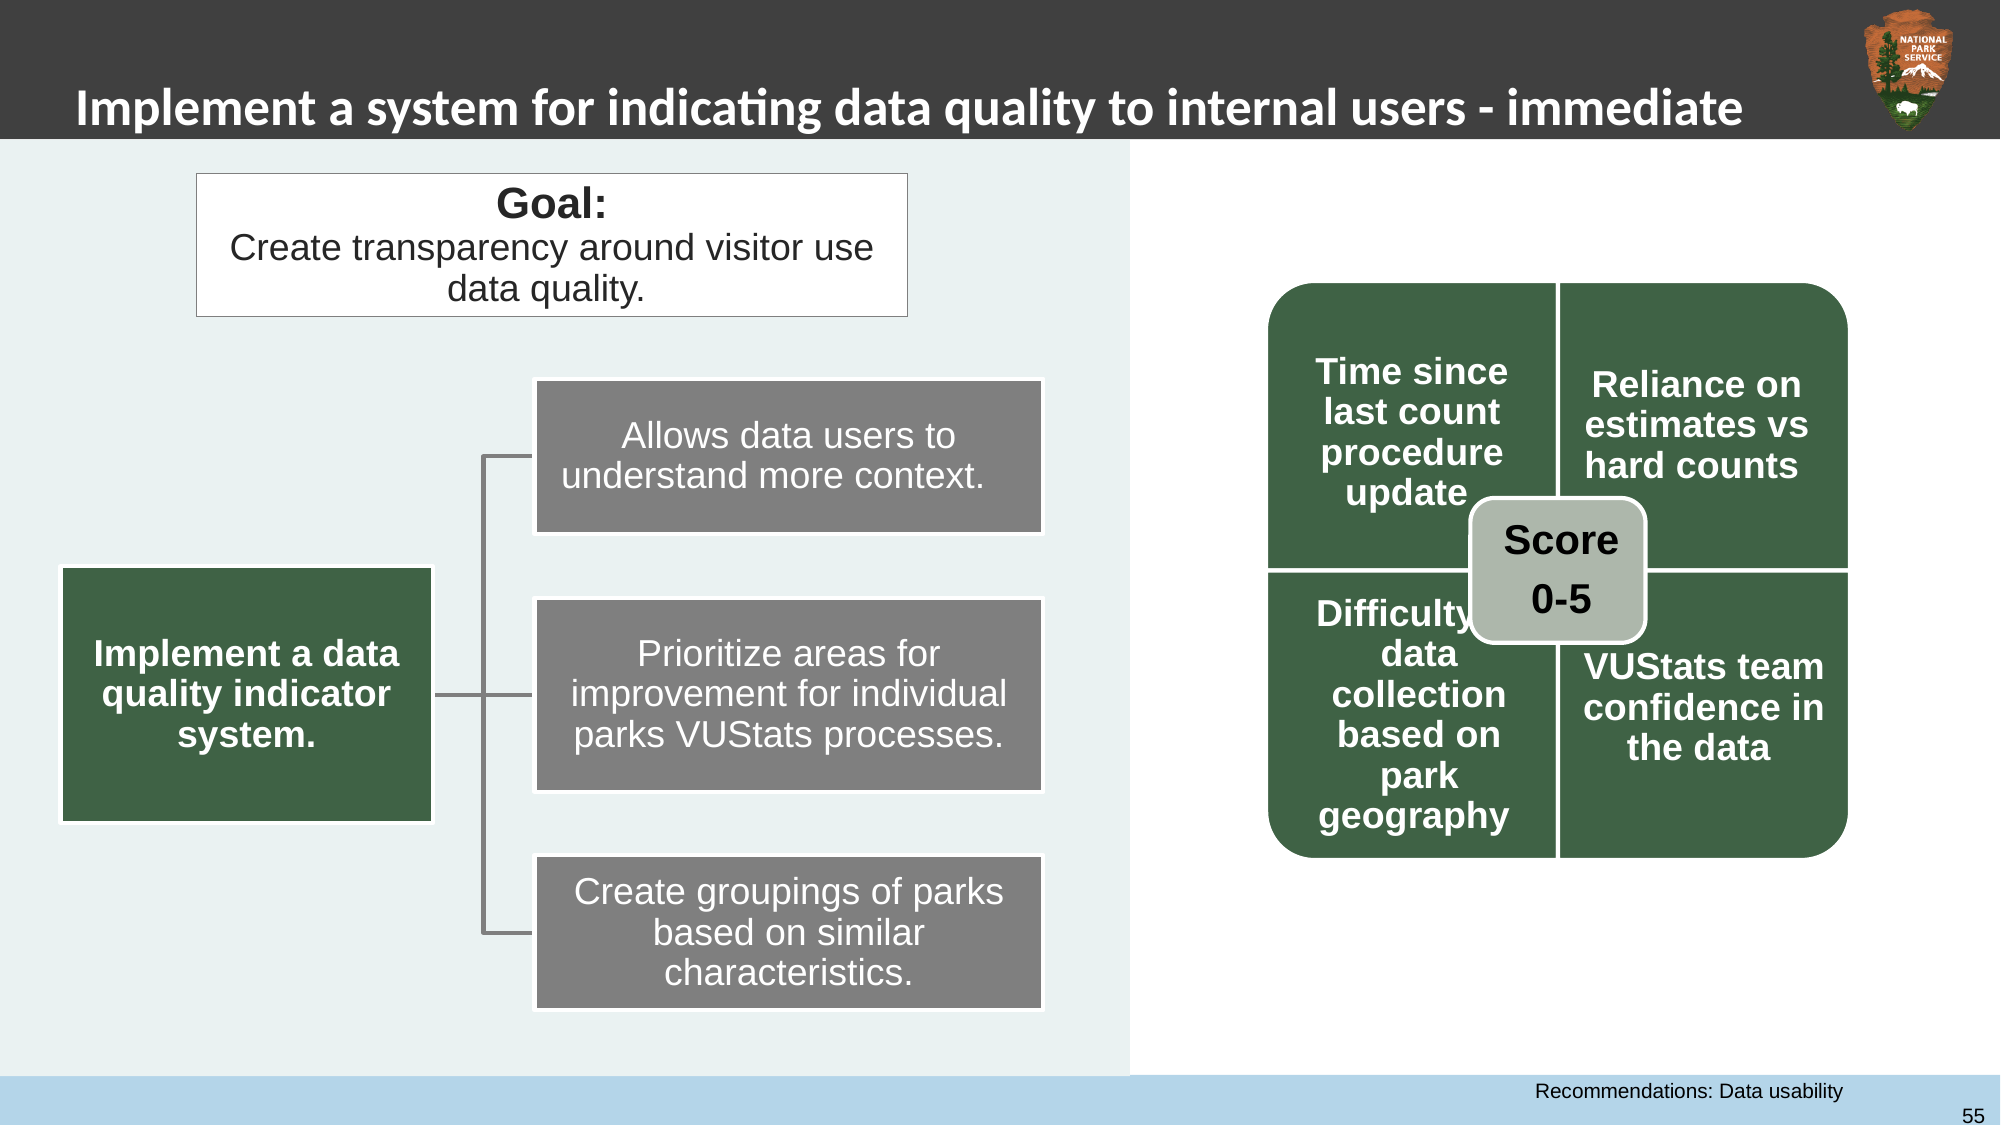

# Implement a system for indicating data quality to internal users - immediate

Goal:
Create transparency around visitor use data quality.
Implement a data quality indicator system.
Allows data users to understand more context.
Prioritize areas for improvement for individual parks VUStats processes.
Create groupings of parks based on similar characteristics.
Time since last count procedure update
Reliance on estimates vs hard counts
Difficulty of data collection based on park geography
VUStats team confidence in the data
Score
0-5
Recommendations: Data usability 		55